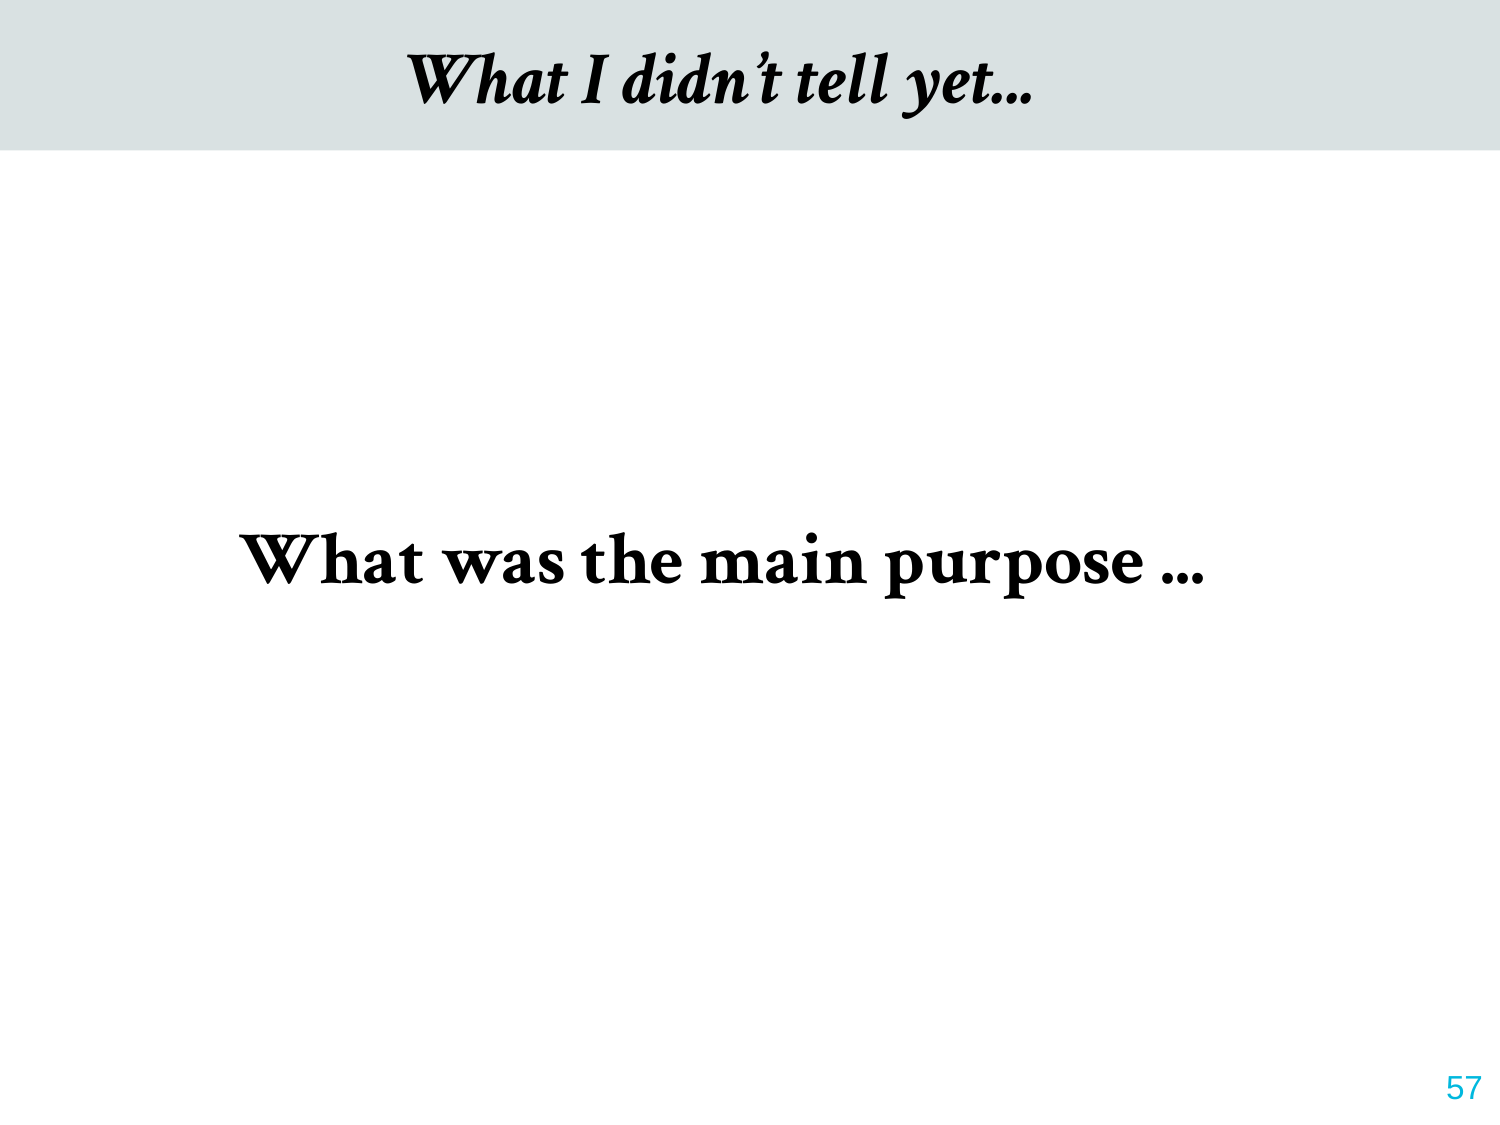

What I didn’t tell yet...
# What was the main purpose ...
57